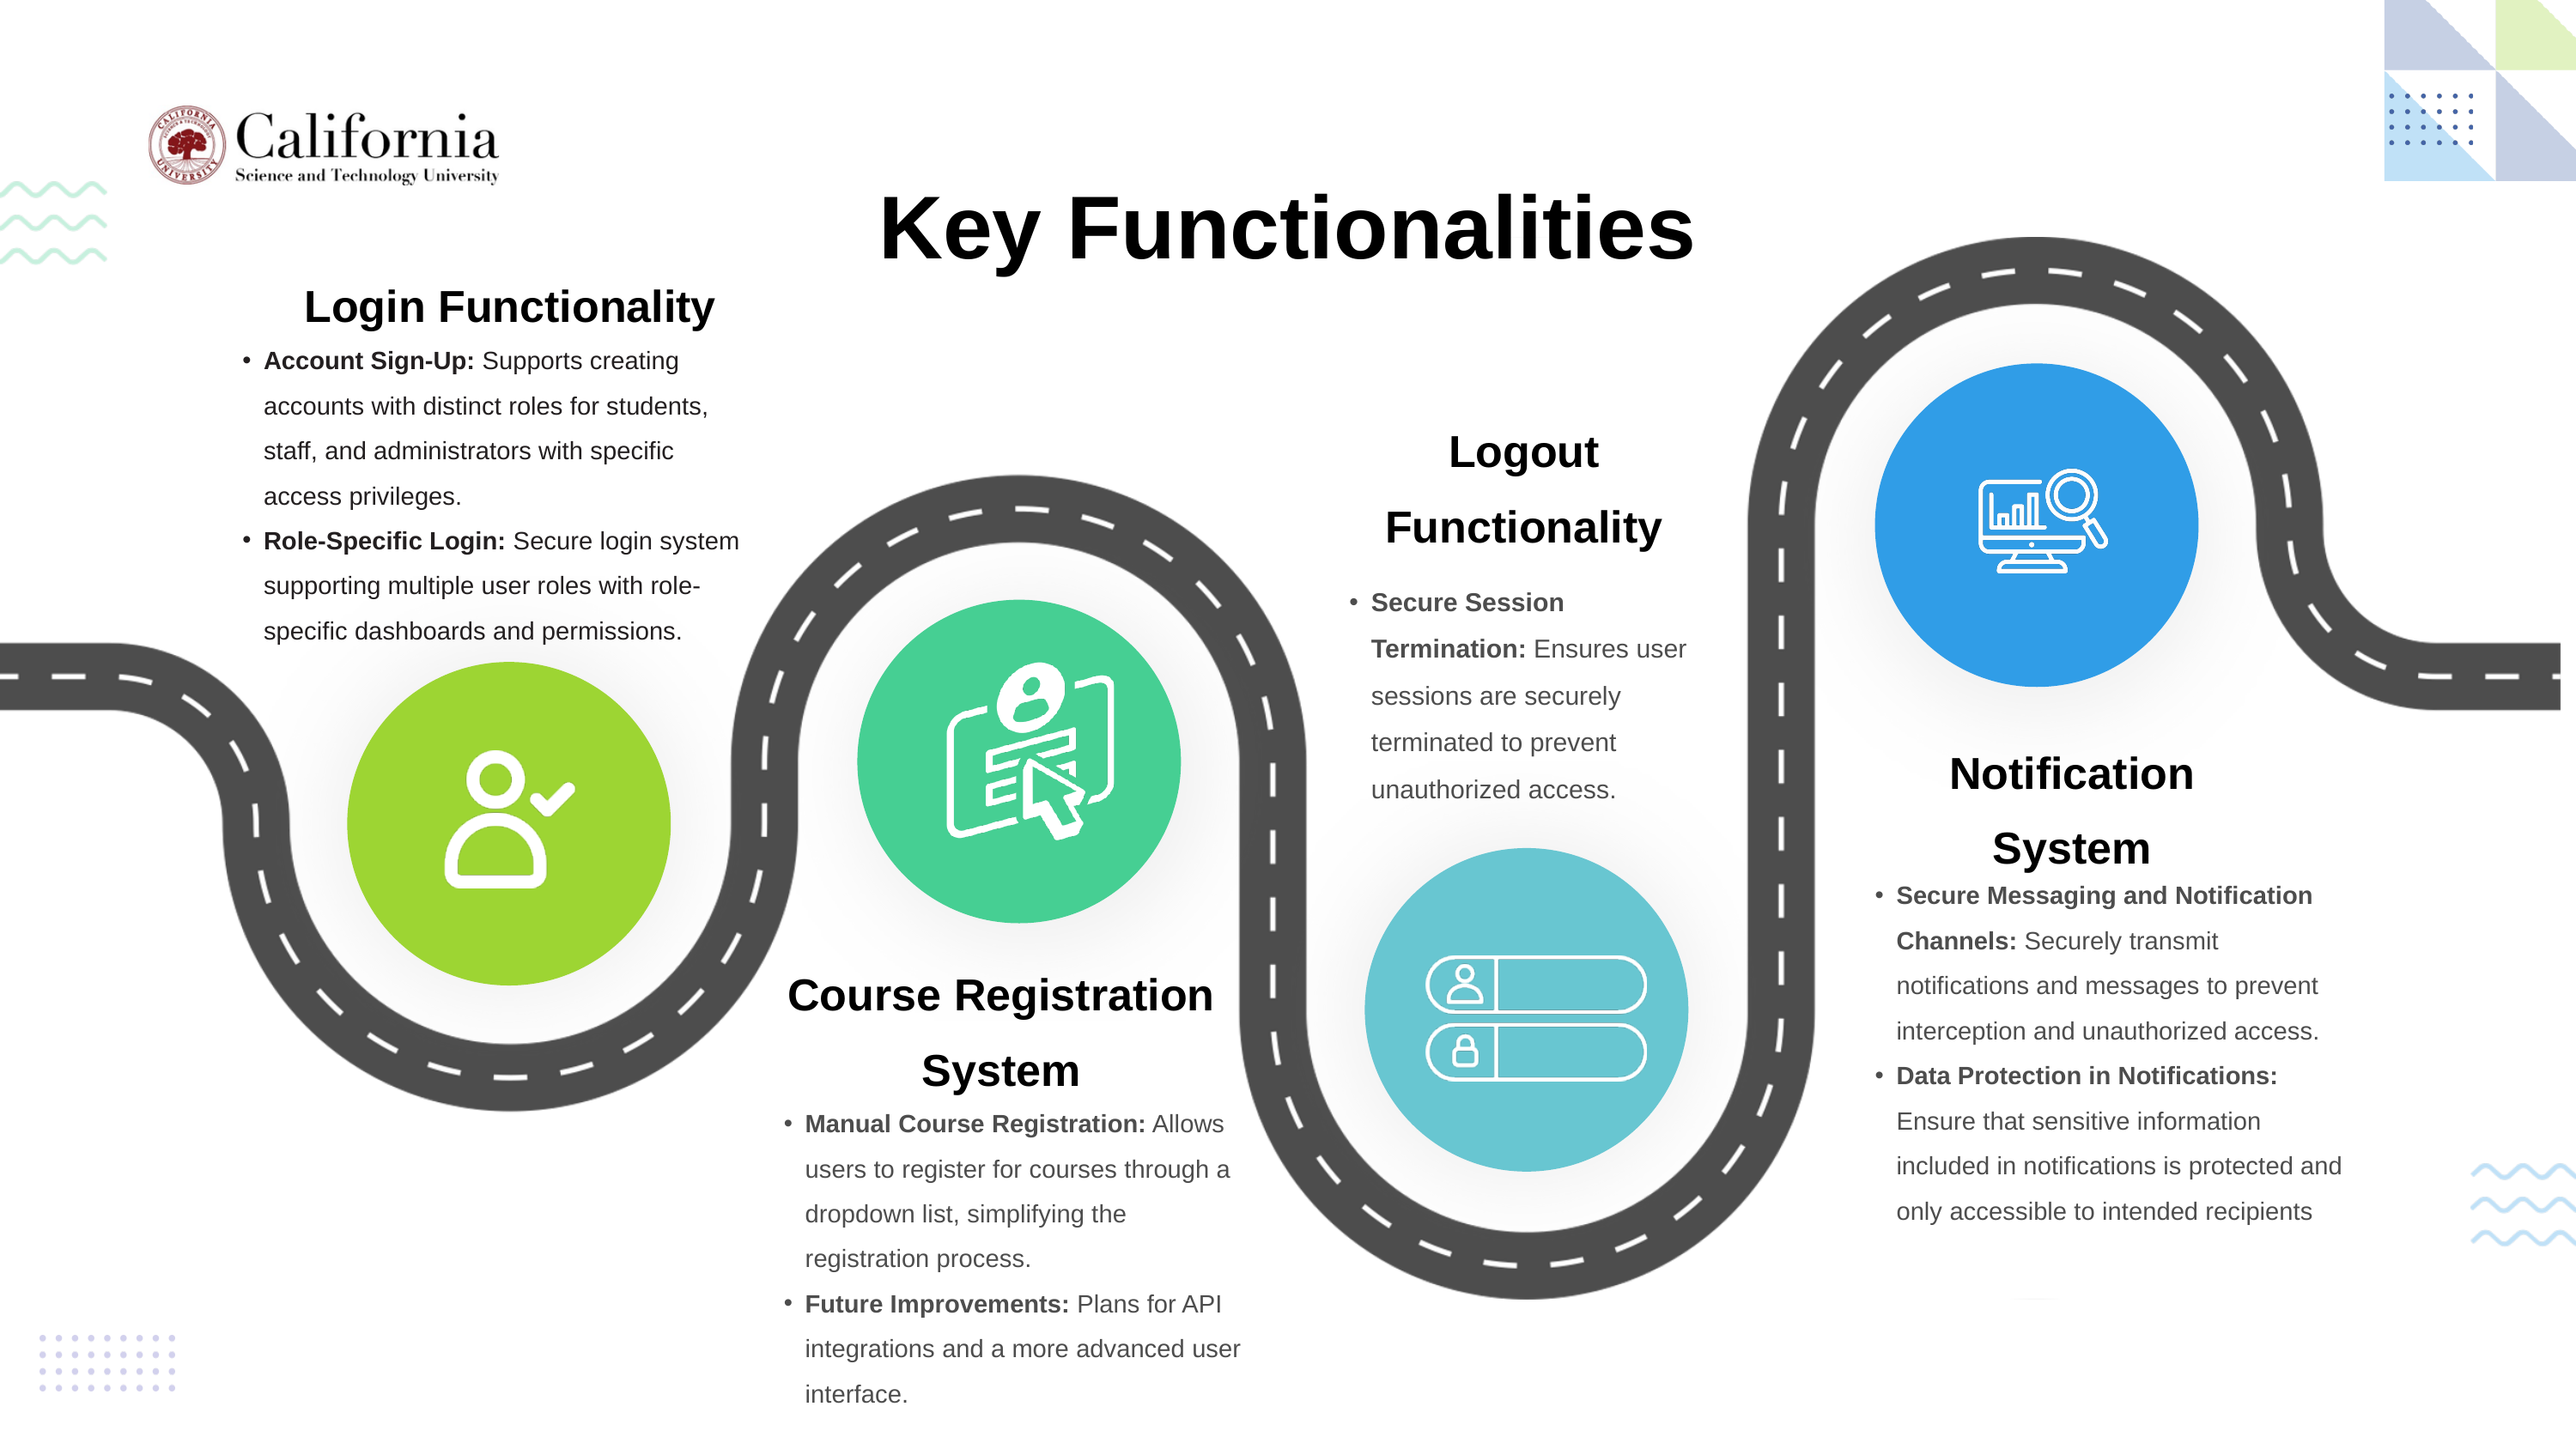

Key Functionalities

Login Functionality

Account Sign-Up: Supports creating accounts with distinct roles for students, staff, and administrators with specific access privileges.
Role-Specific Login: Secure login system supporting multiple user roles with role-specific dashboards and permissions.

Logout Functionality

Secure Session Termination: Ensures user sessions are securely terminated to prevent unauthorized access.

Notification System

Secure Messaging and Notification Channels: Securely transmit notifications and messages to prevent interception and unauthorized access.
Data Protection in Notifications: Ensure that sensitive information included in notifications is protected and only accessible to intended recipients
Course Registration System

Manual Course Registration: Allows users to register for courses through a dropdown list, simplifying the registration process.
Future Improvements: Plans for API integrations and a more advanced user interface.